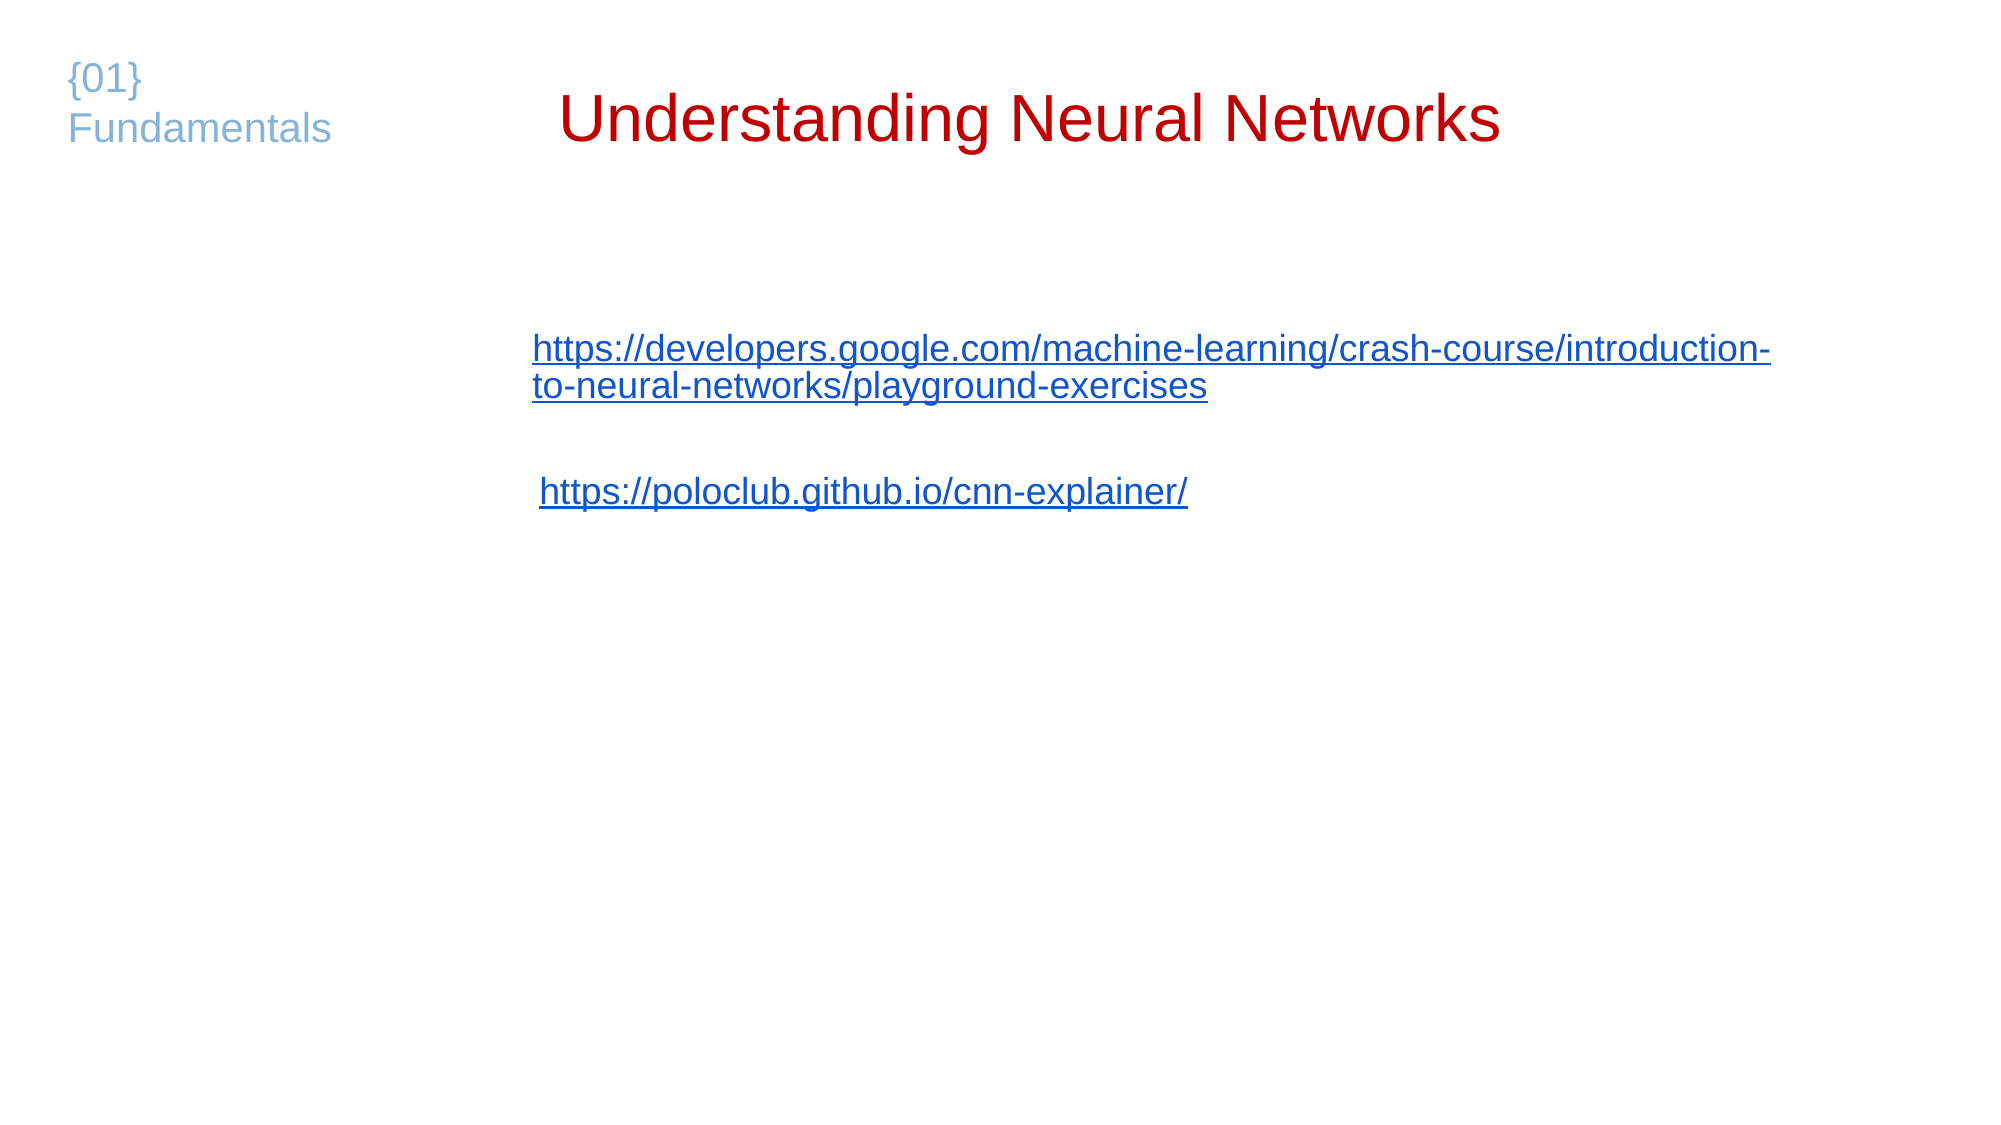

Artificial Neuron
{01}
Fundamentals
Understanding Neural Networks
https://developers.google.com/machine-learning/crash-course/introduction-to-neural-networks/playground-exercises
https://poloclub.github.io/cnn-explainer/